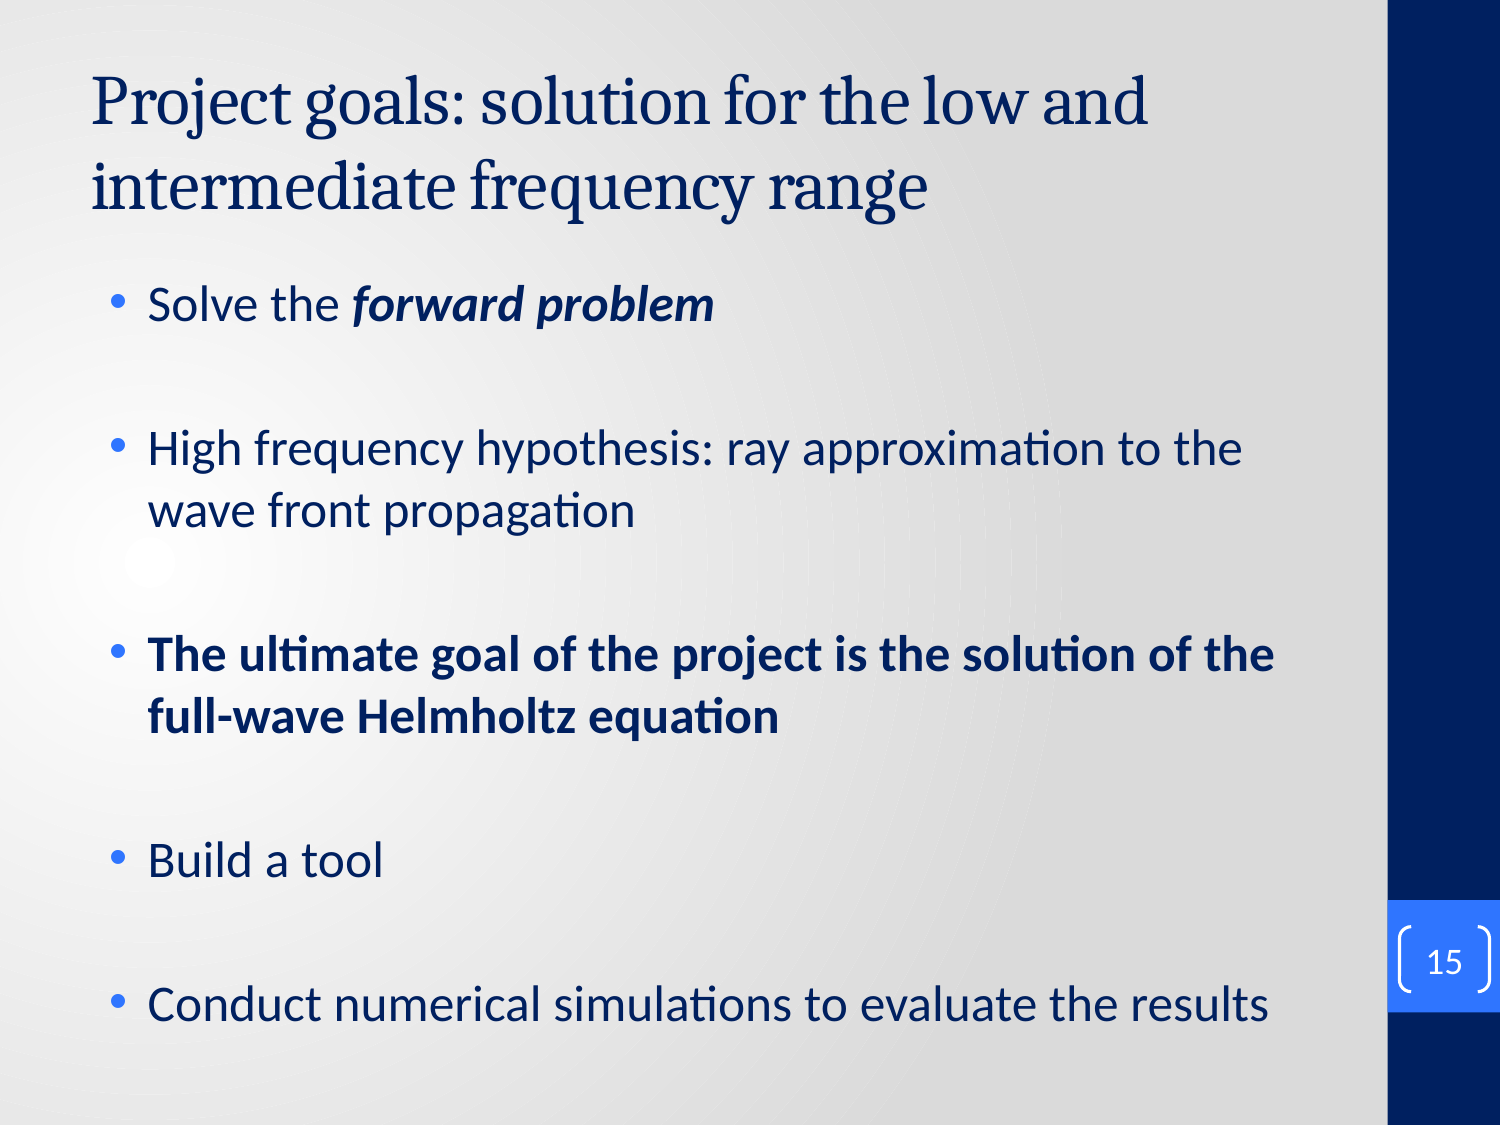

# Project goals: solution for the low and intermediate frequency range
Solve the forward problem

High frequency hypothesis: ray approximation to the wave front propagation

The ultimate goal of the project is the solution of the full-wave Helmholtz equation

Build a tool

Conduct numerical simulations to evaluate the results

15